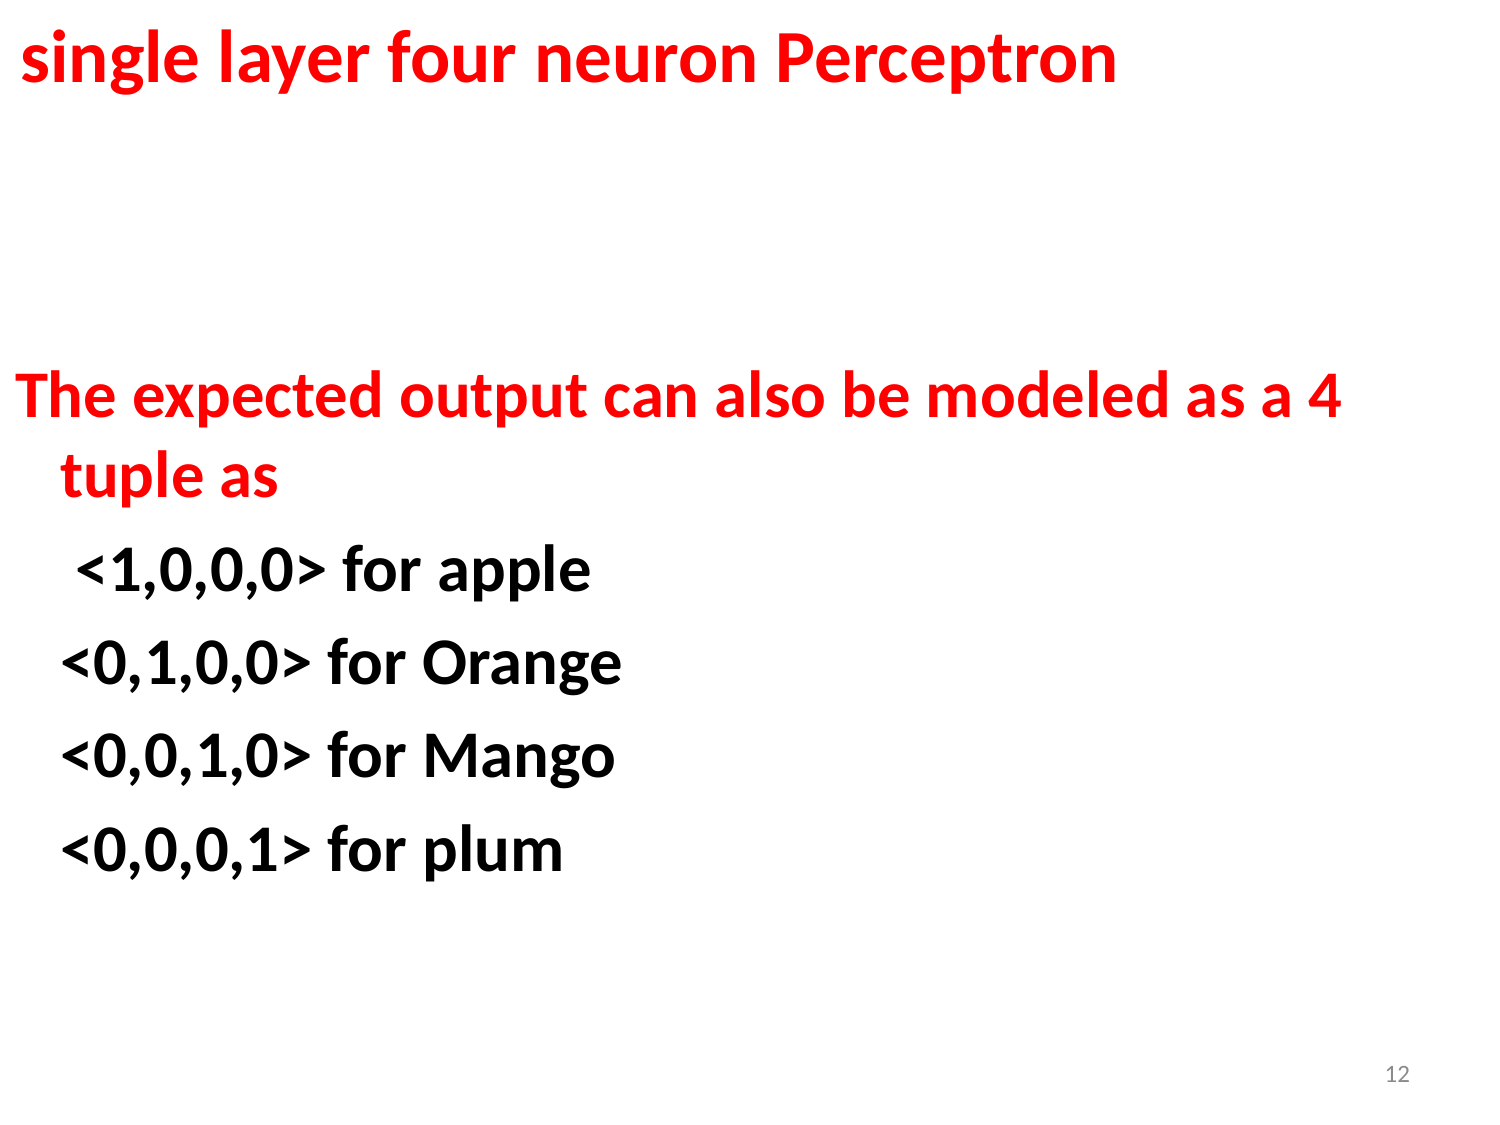

single layer four neuron Perceptron

The expected output can also be modeled as a 4 tuple as
    <1,0,0,0> for apple
	<0,1,0,0> for Orange
	<0,0,1,0> for Mango
	<0,0,0,1> for plum
12